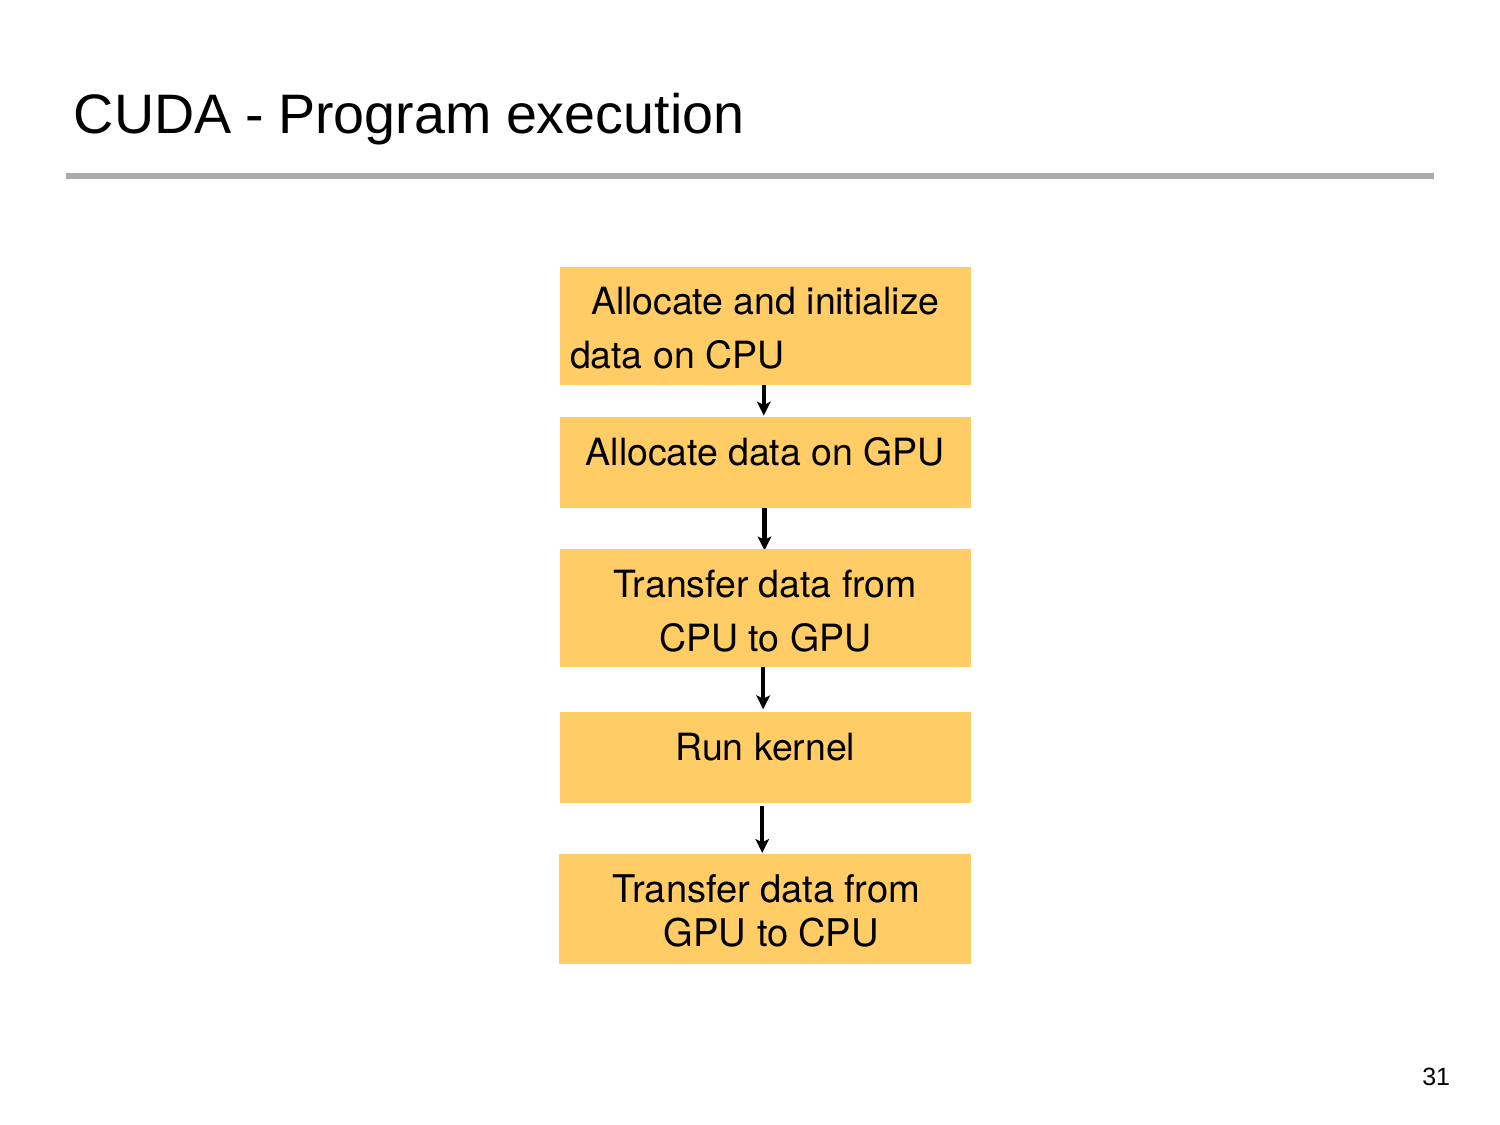

CUDA - Program execution

| Allocate and initialize data on CPU |
| --- |

| Allocate data on GPU |
| --- |

| Transfer data from CPU to GPU |
| --- |

| Run kernel |
| --- |

Transfer data from
GPU to CPU
31